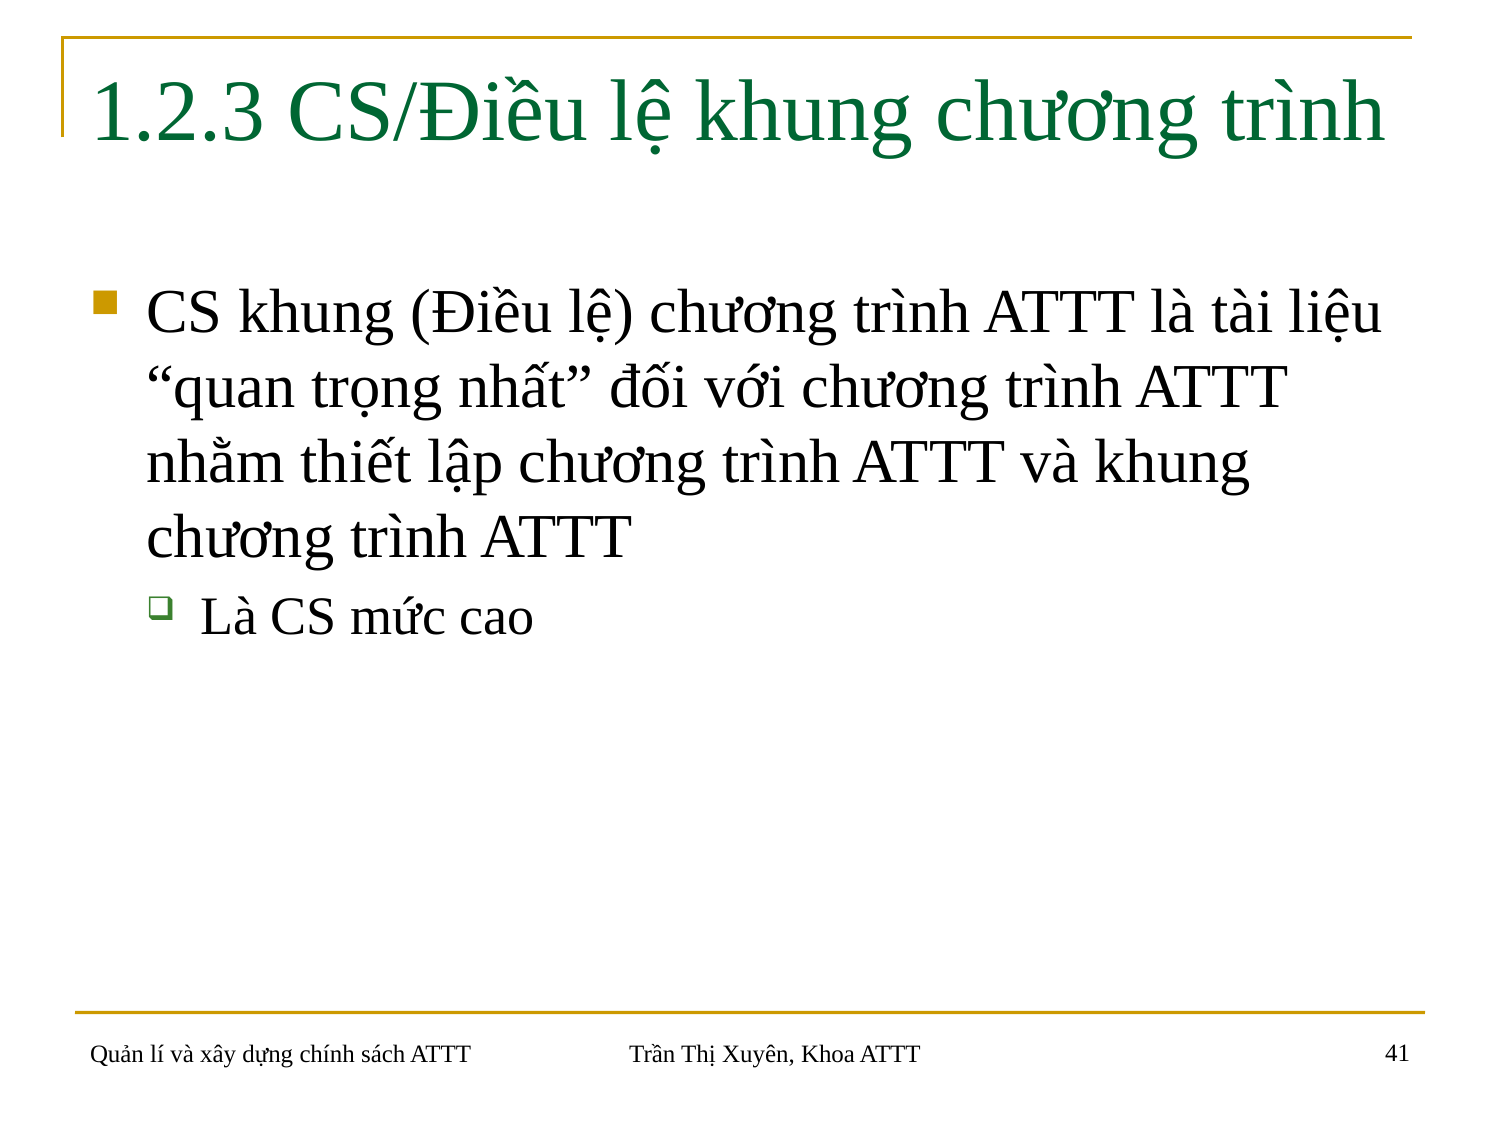

# 1.2.3 CS/Điều lệ khung chương trình
CS khung (Điều lệ) chương trình ATTT là tài liệu “quan trọng nhất” đối với chương trình ATTT nhằm thiết lập chương trình ATTT và khung chương trình ATTT
Là CS mức cao
41
Quản lí và xây dựng chính sách ATTT
Trần Thị Xuyên, Khoa ATTT